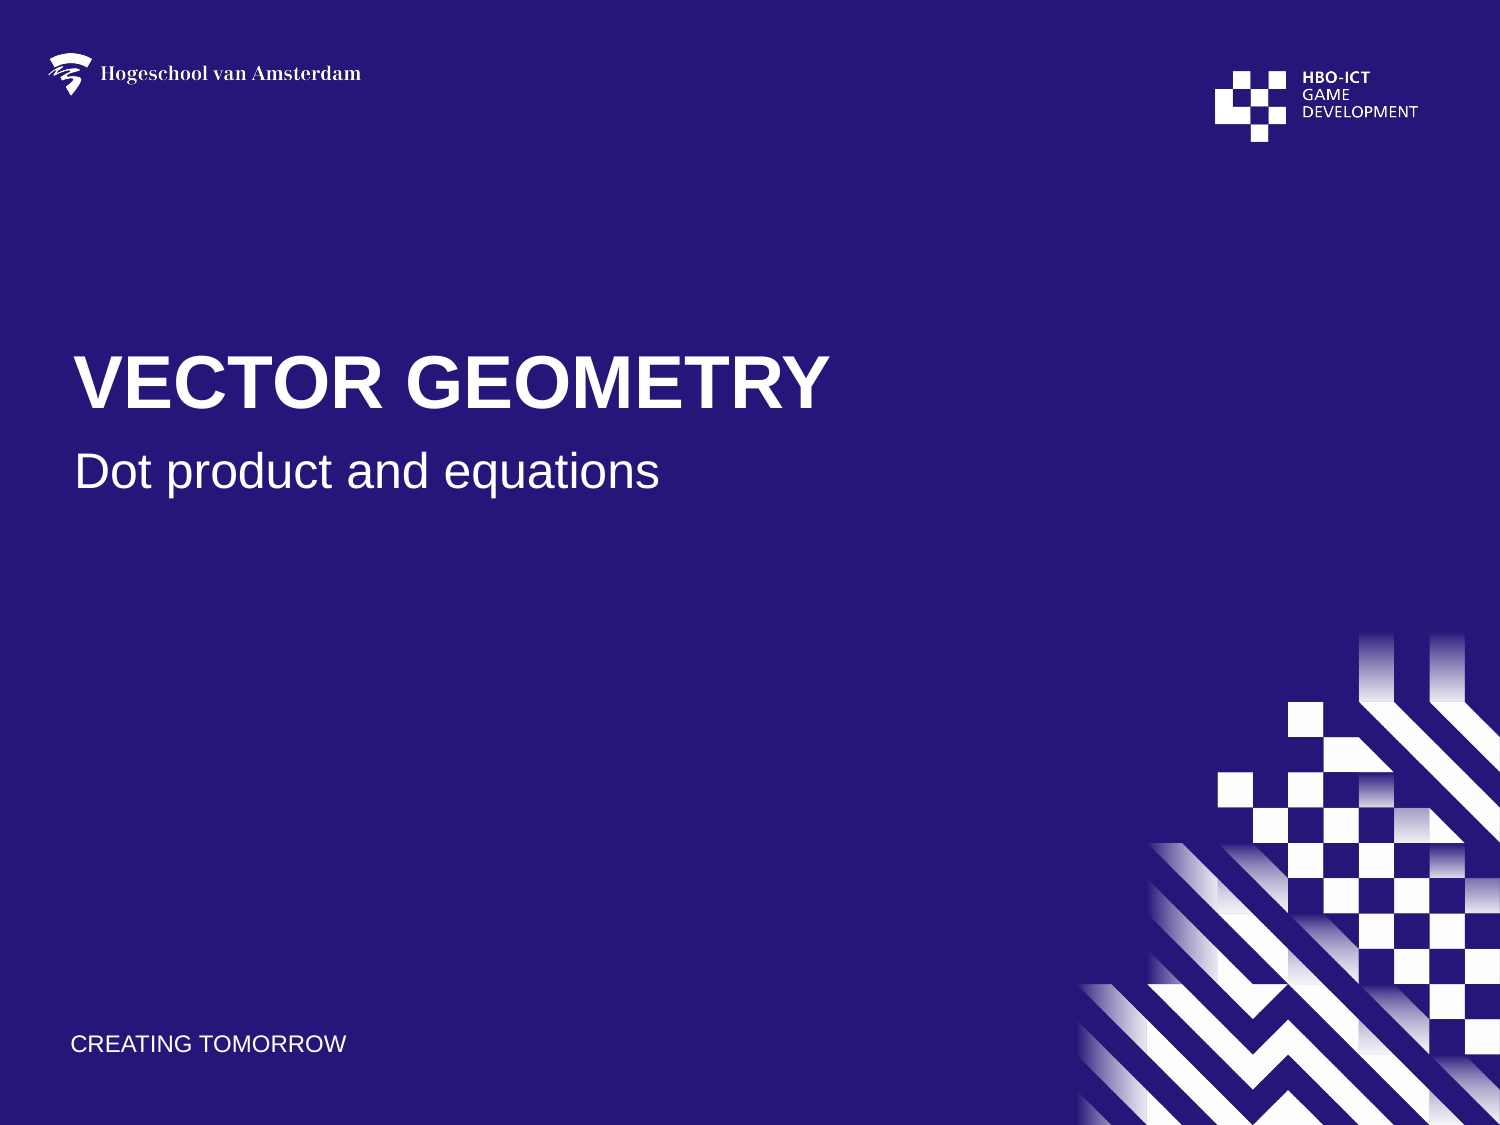

# vector geometry
Dot product and equations